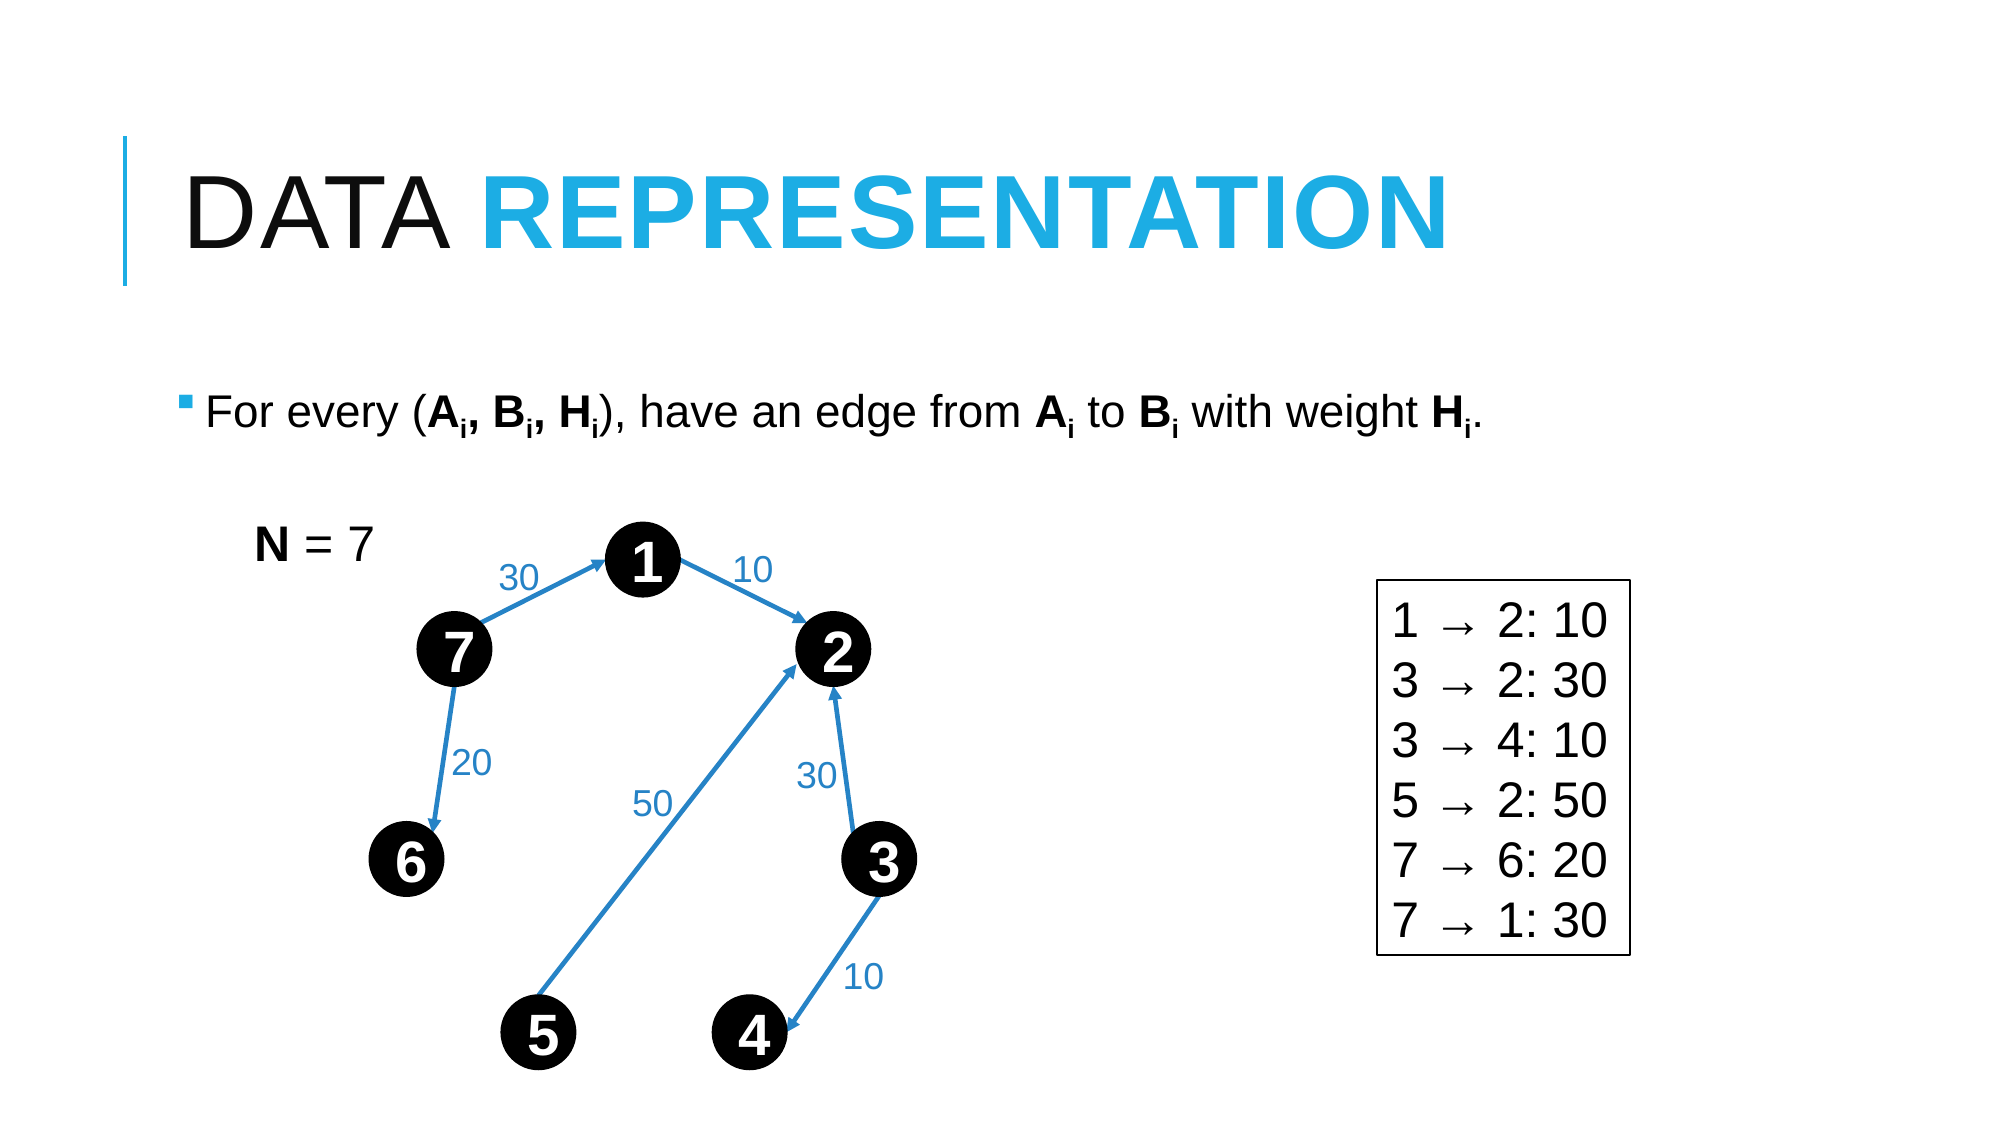

# Data representation
For every (Ai, Bi, Hi), have an edge from Ai to Bi with weight Hi.
N = 7
1
10
30
1 → 2: 10
3 → 2: 30
3 → 4: 10
5 → 2: 50
7 → 6: 20
7 → 1: 30
7
2
20
30
50
6
3
10
5
4